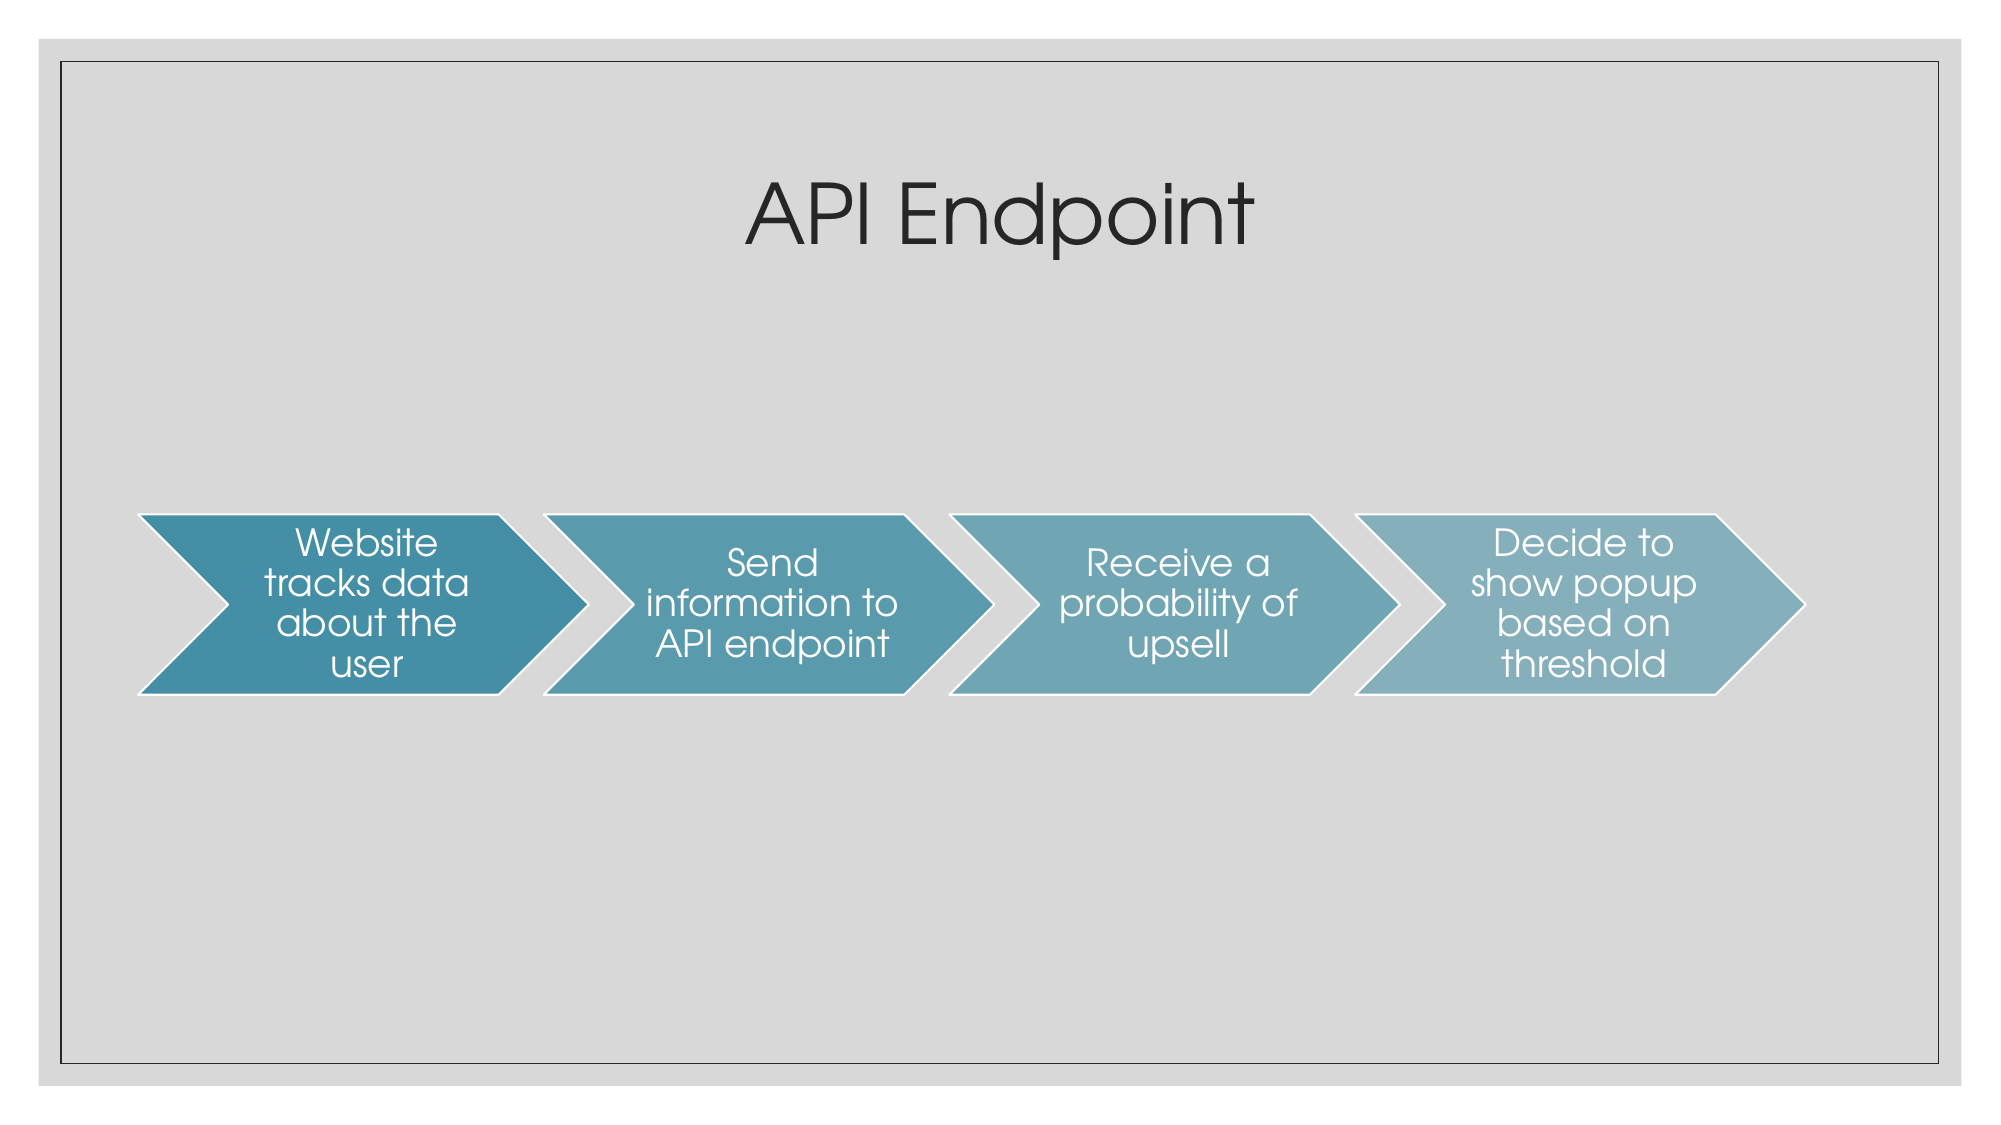

# API Endpoint
Website tracks data about the user
Send information to API endpoint
Receive a probability of upsell
Decide to show popup based on threshold